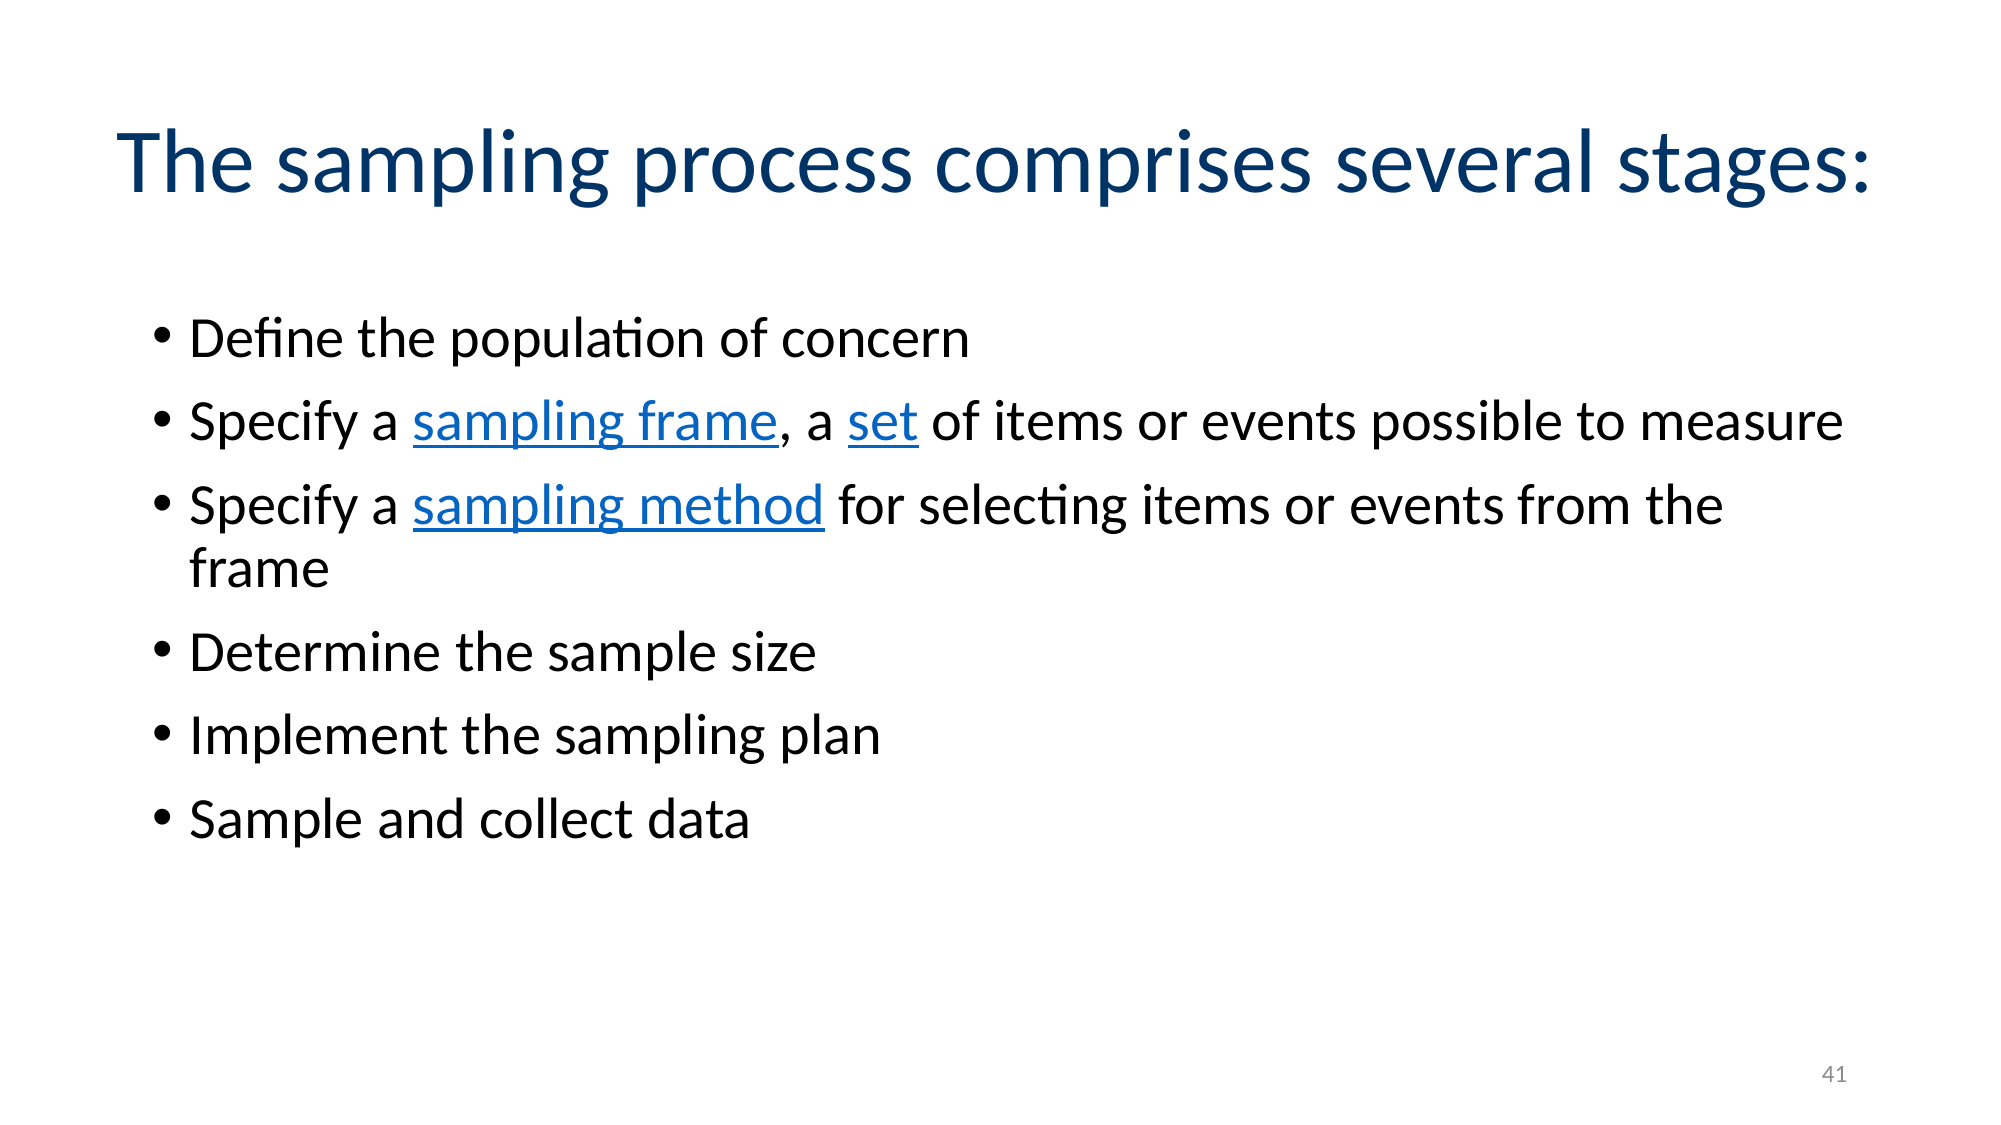

# The sampling process comprises several stages:
Define the population of concern
Specify a sampling frame, a set of items or events possible to measure
Specify a sampling method for selecting items or events from the frame
Determine the sample size
Implement the sampling plan
Sample and collect data

41